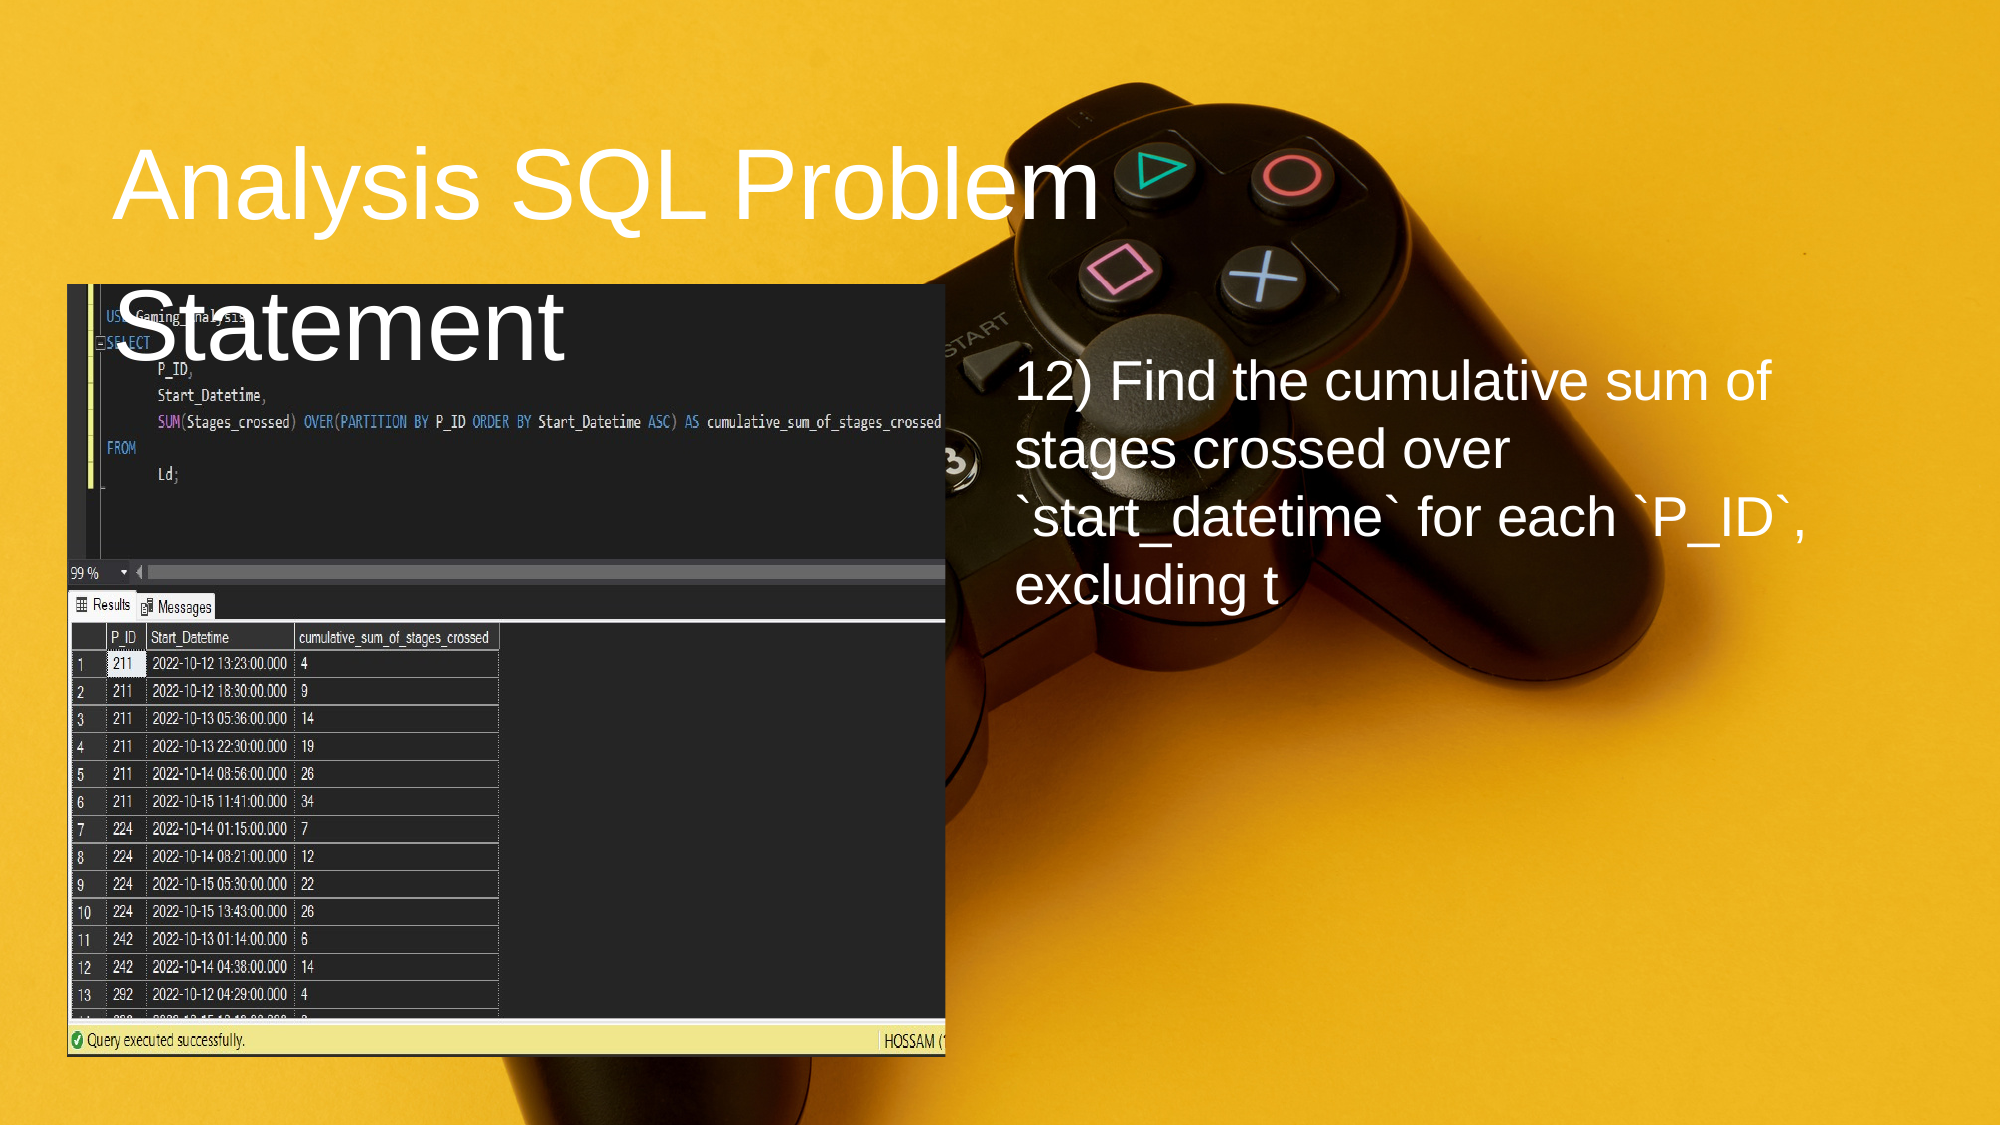

Analysis SQL Problem Statement

12) Find the cumulative sum of stages crossed over `start_datetime` for each `P_ID`, excluding t